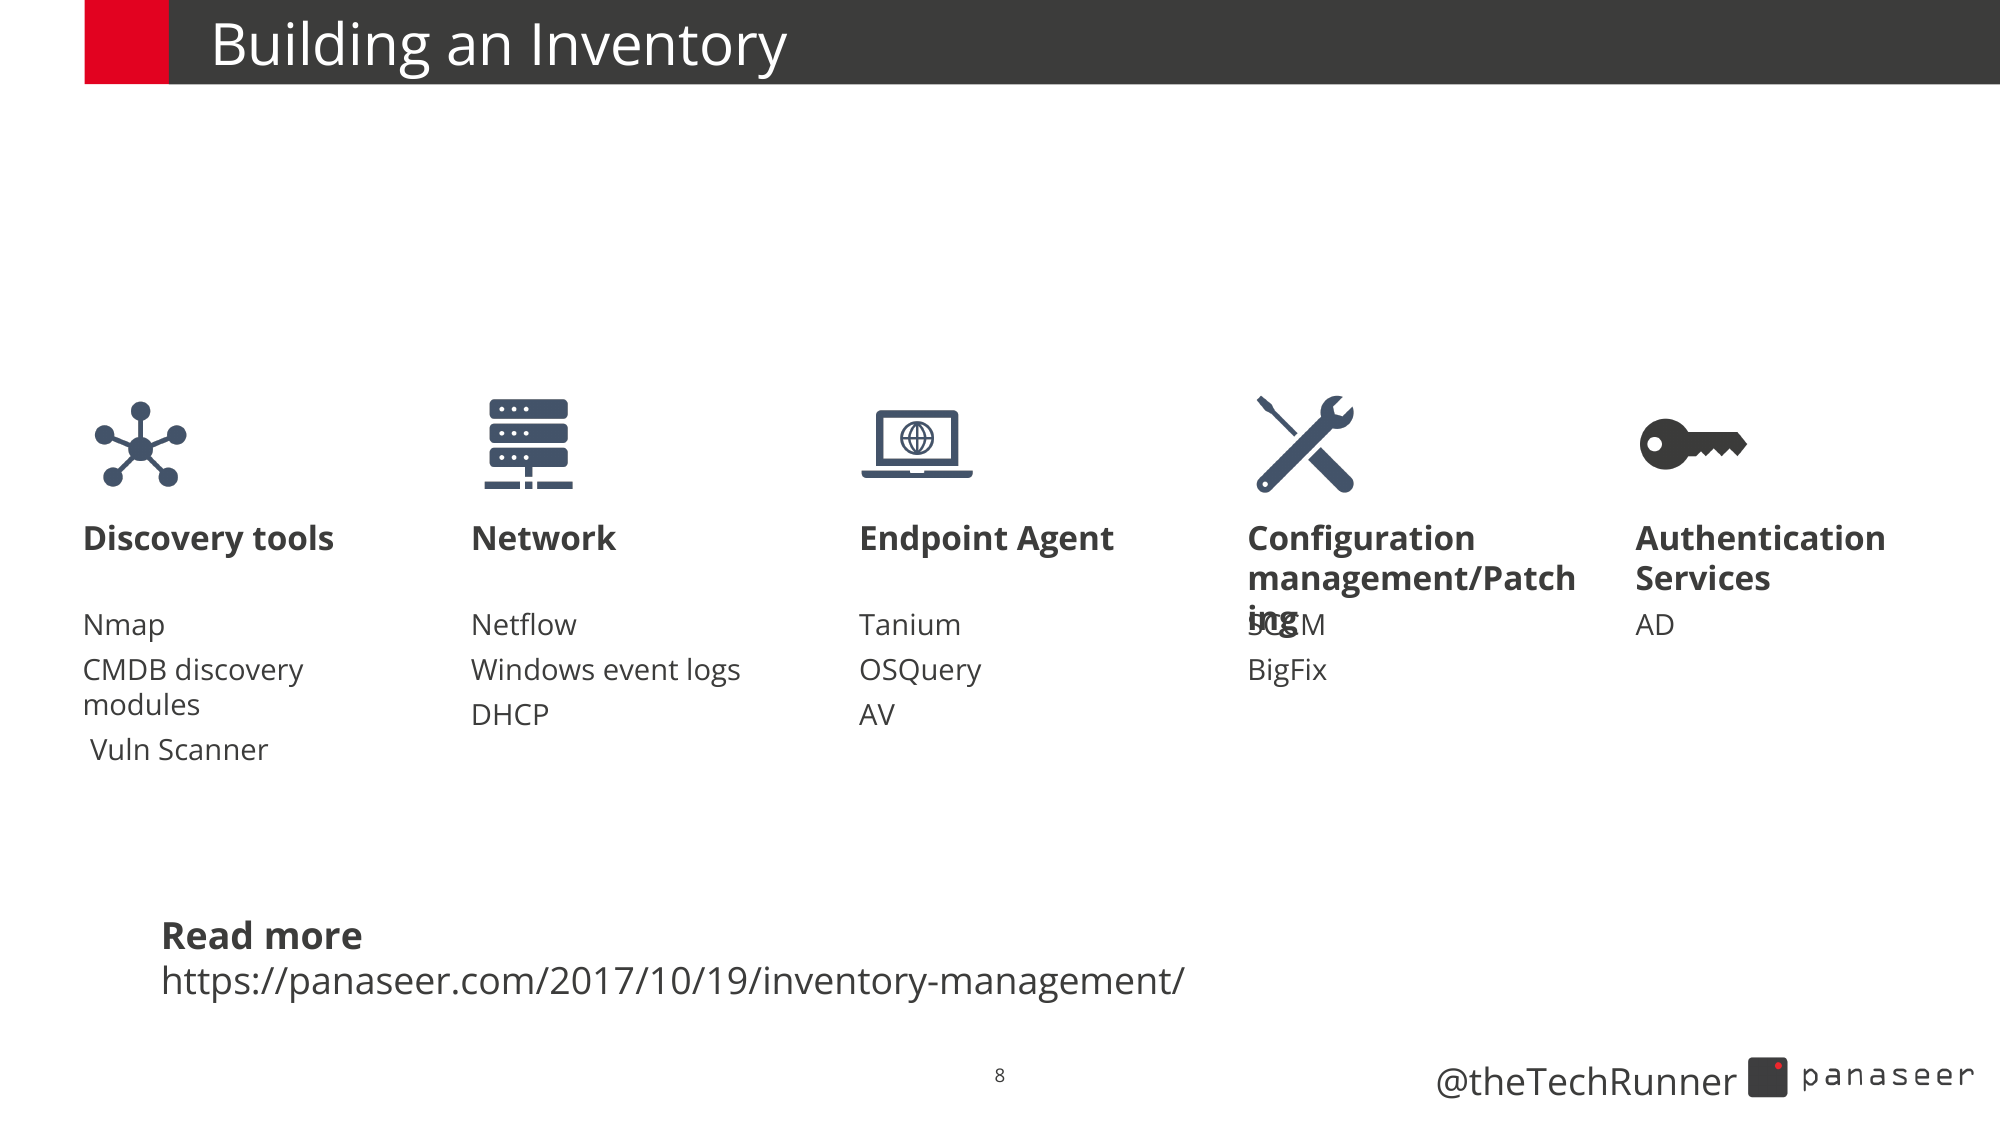

# Building an Inventory
Discovery tools
Nmap
CMDB discovery modules
 Vuln Scanner
Network
Netflow
Windows event logs
DHCP
Endpoint Agent
Tanium
OSQuery
AV
Configuration management/Patching
SCCM
BigFix
Authentication Services
AD
Read more
https://panaseer.com/2017/10/19/inventory-management/
8